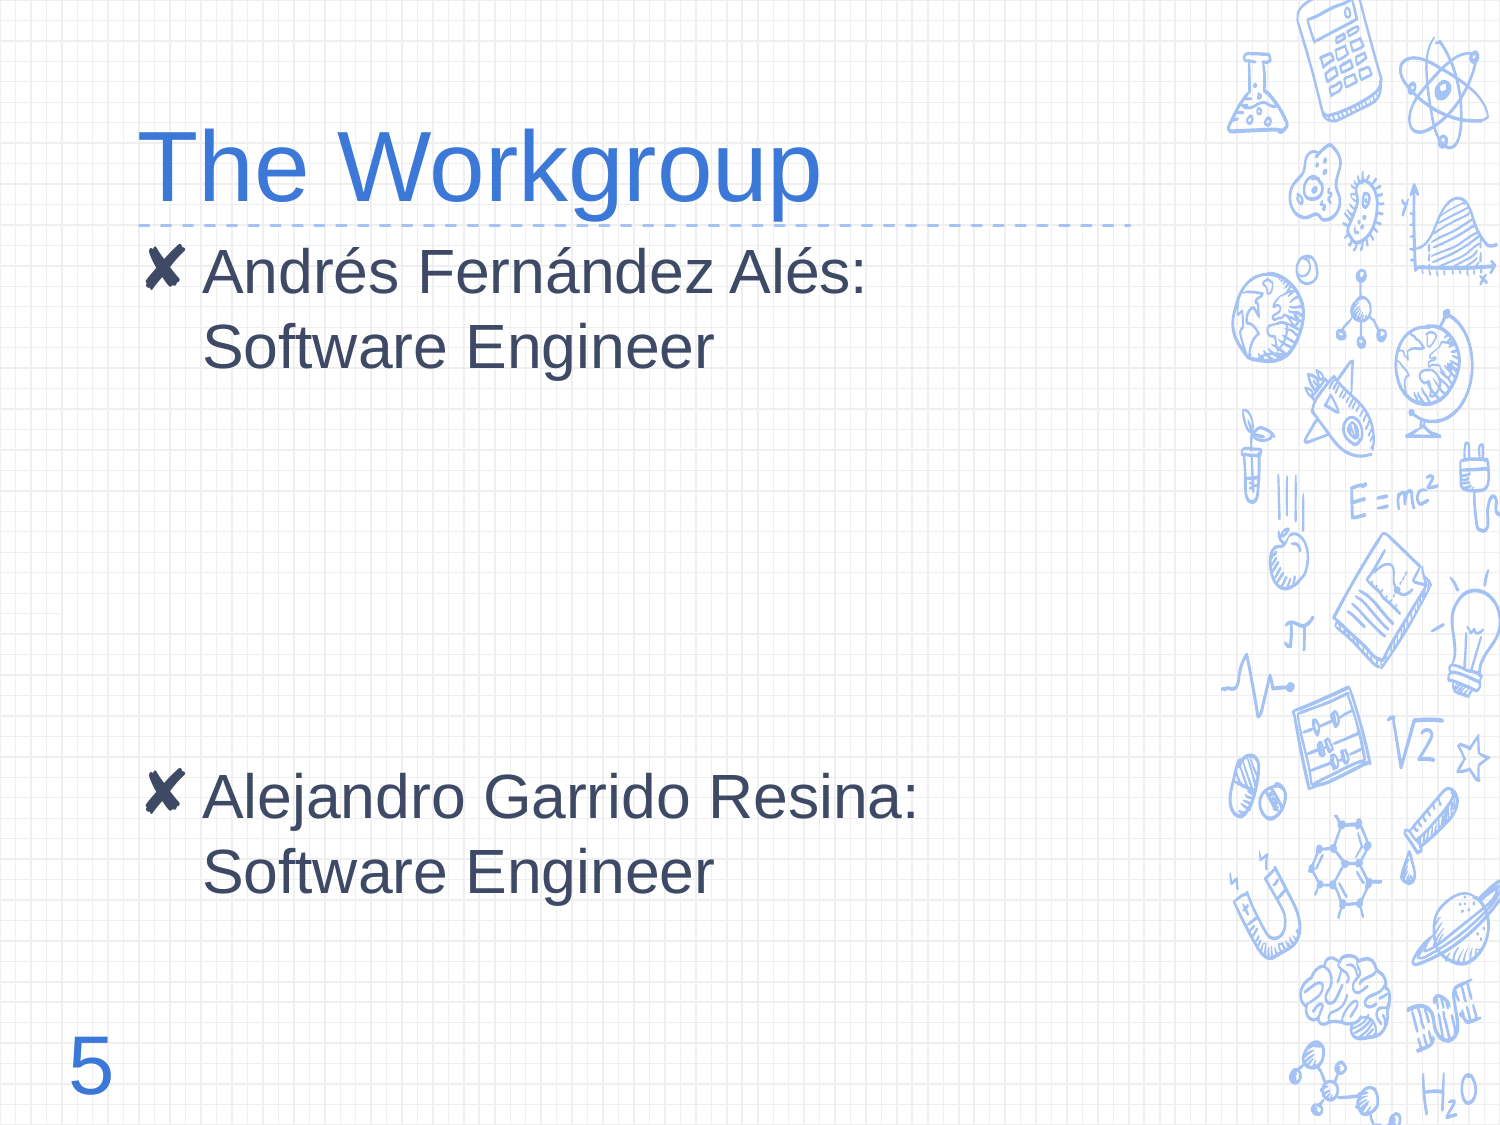

# The Workgroup
Andrés Fernández Alés: Software Engineer

Alejandro Garrido Resina: Software Engineer

5